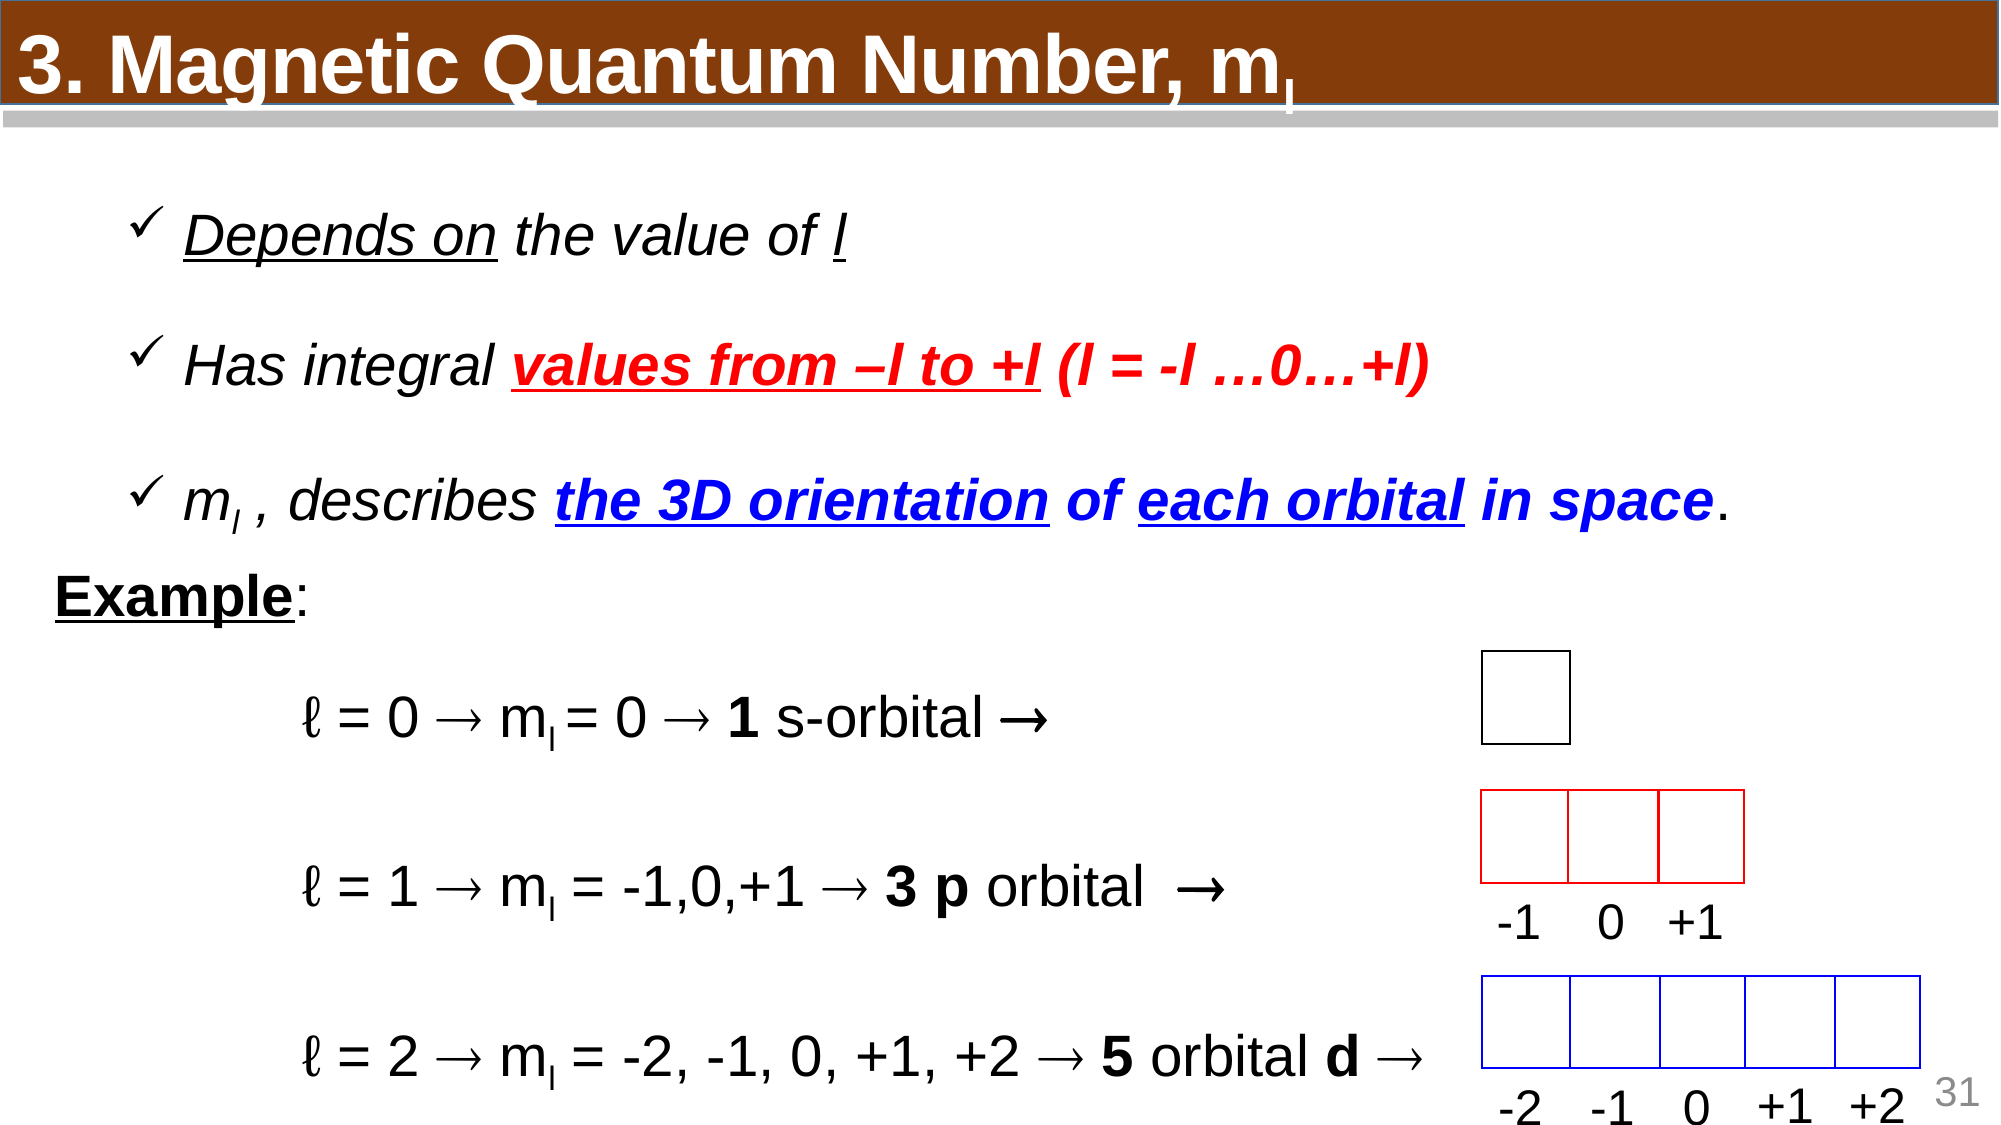

3. Magnetic Quantum Number, ml

Depends on the value of l
Has integral values from –l to +l (l = -l …0…+l)
ml , describes the 3D orientation of each orbital in space.
Example:
ℓ = 0 → ml = 0 → 1 s-orbital →
ℓ = 1 → ml = -1,0,+1 → 3 p orbital  →
ℓ = 2 → ml = -2, -1, 0, +1, +2 → 5 orbital d →

-1
0
+1

-2
-1
0
31
+2
+1